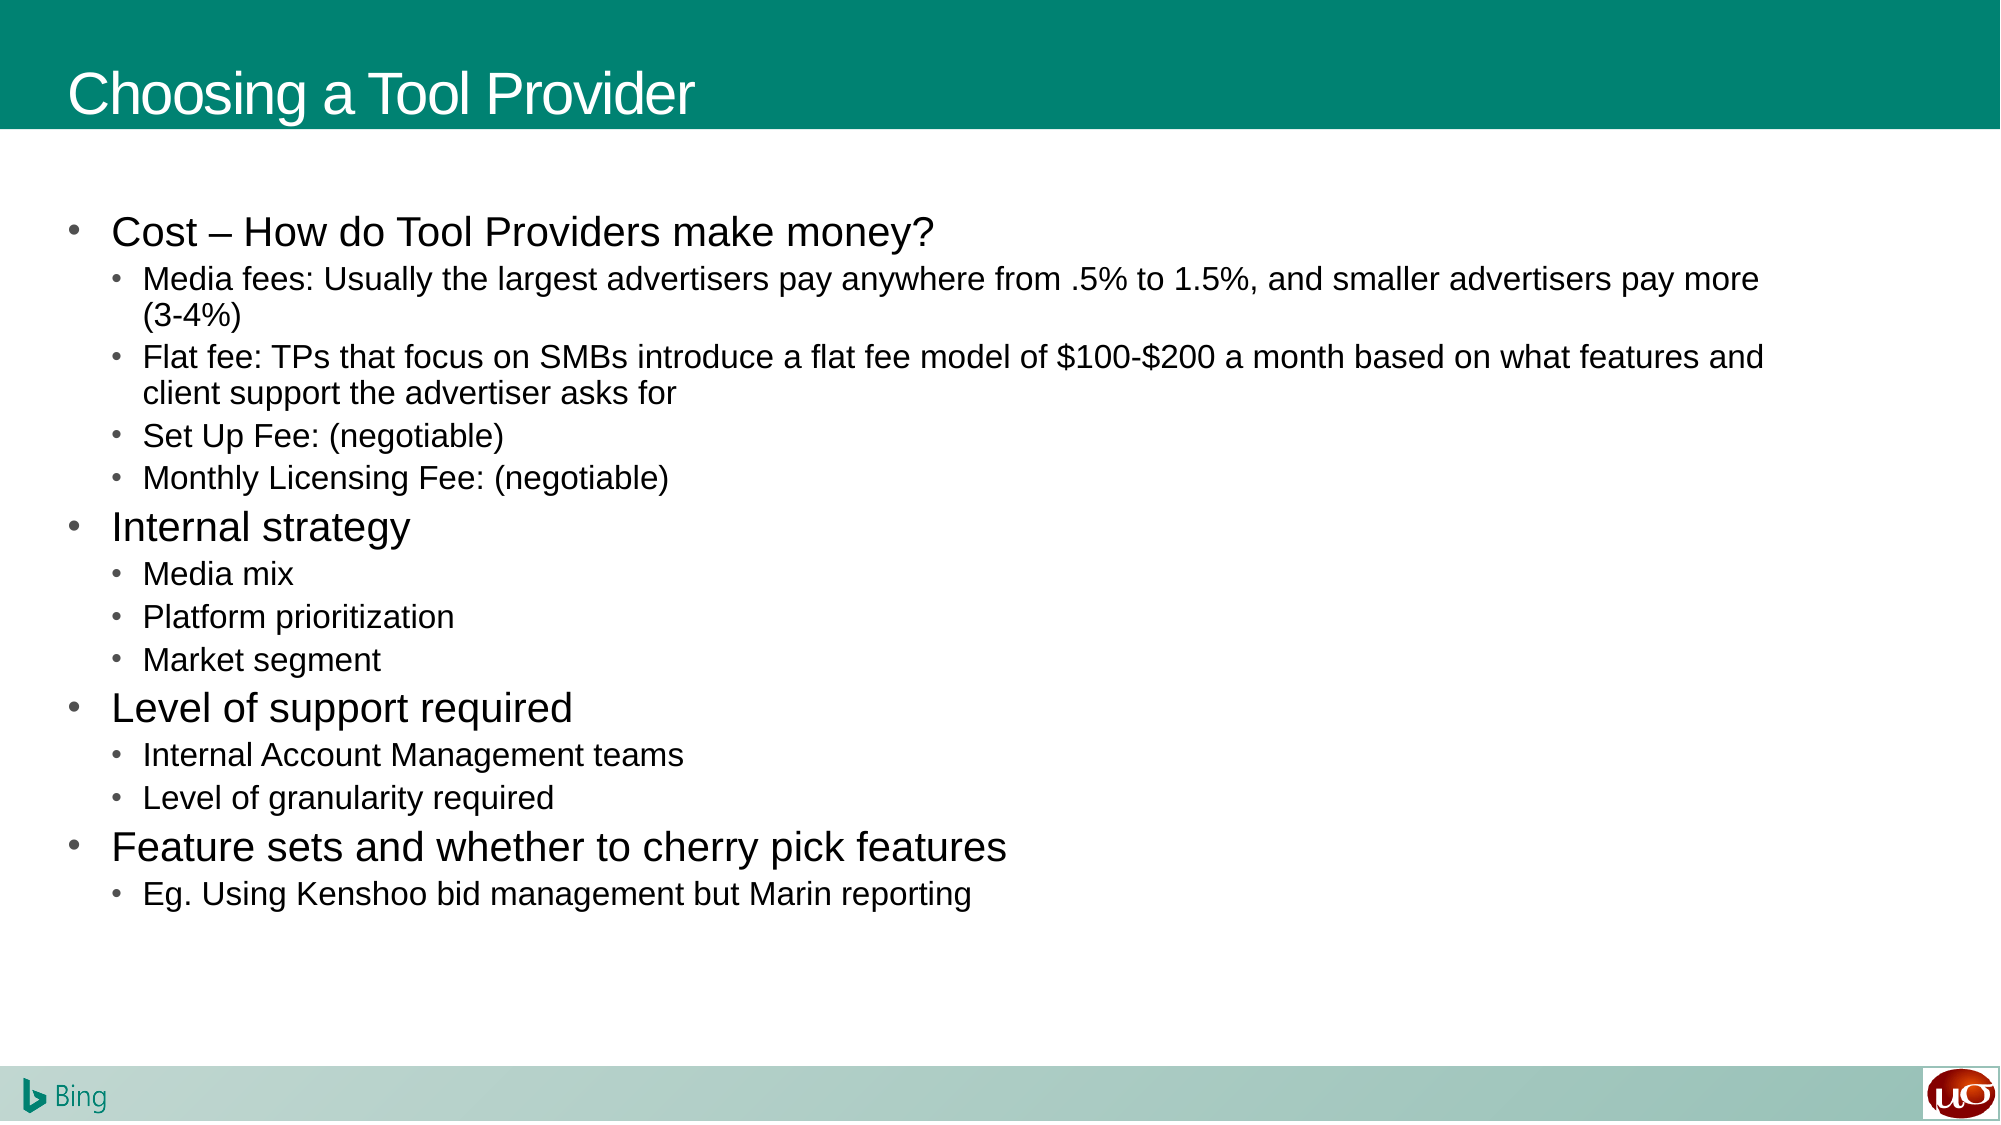

# Choosing a Tool Provider
Cost – How do Tool Providers make money?
Media fees: Usually the largest advertisers pay anywhere from .5% to 1.5%, and smaller advertisers pay more (3-4%)
Flat fee: TPs that focus on SMBs introduce a flat fee model of $100-$200 a month based on what features and client support the advertiser asks for
Set Up Fee: (negotiable)
Monthly Licensing Fee: (negotiable)
Internal strategy
Media mix
Platform prioritization
Market segment
Level of support required
Internal Account Management teams
Level of granularity required
Feature sets and whether to cherry pick features
Eg. Using Kenshoo bid management but Marin reporting